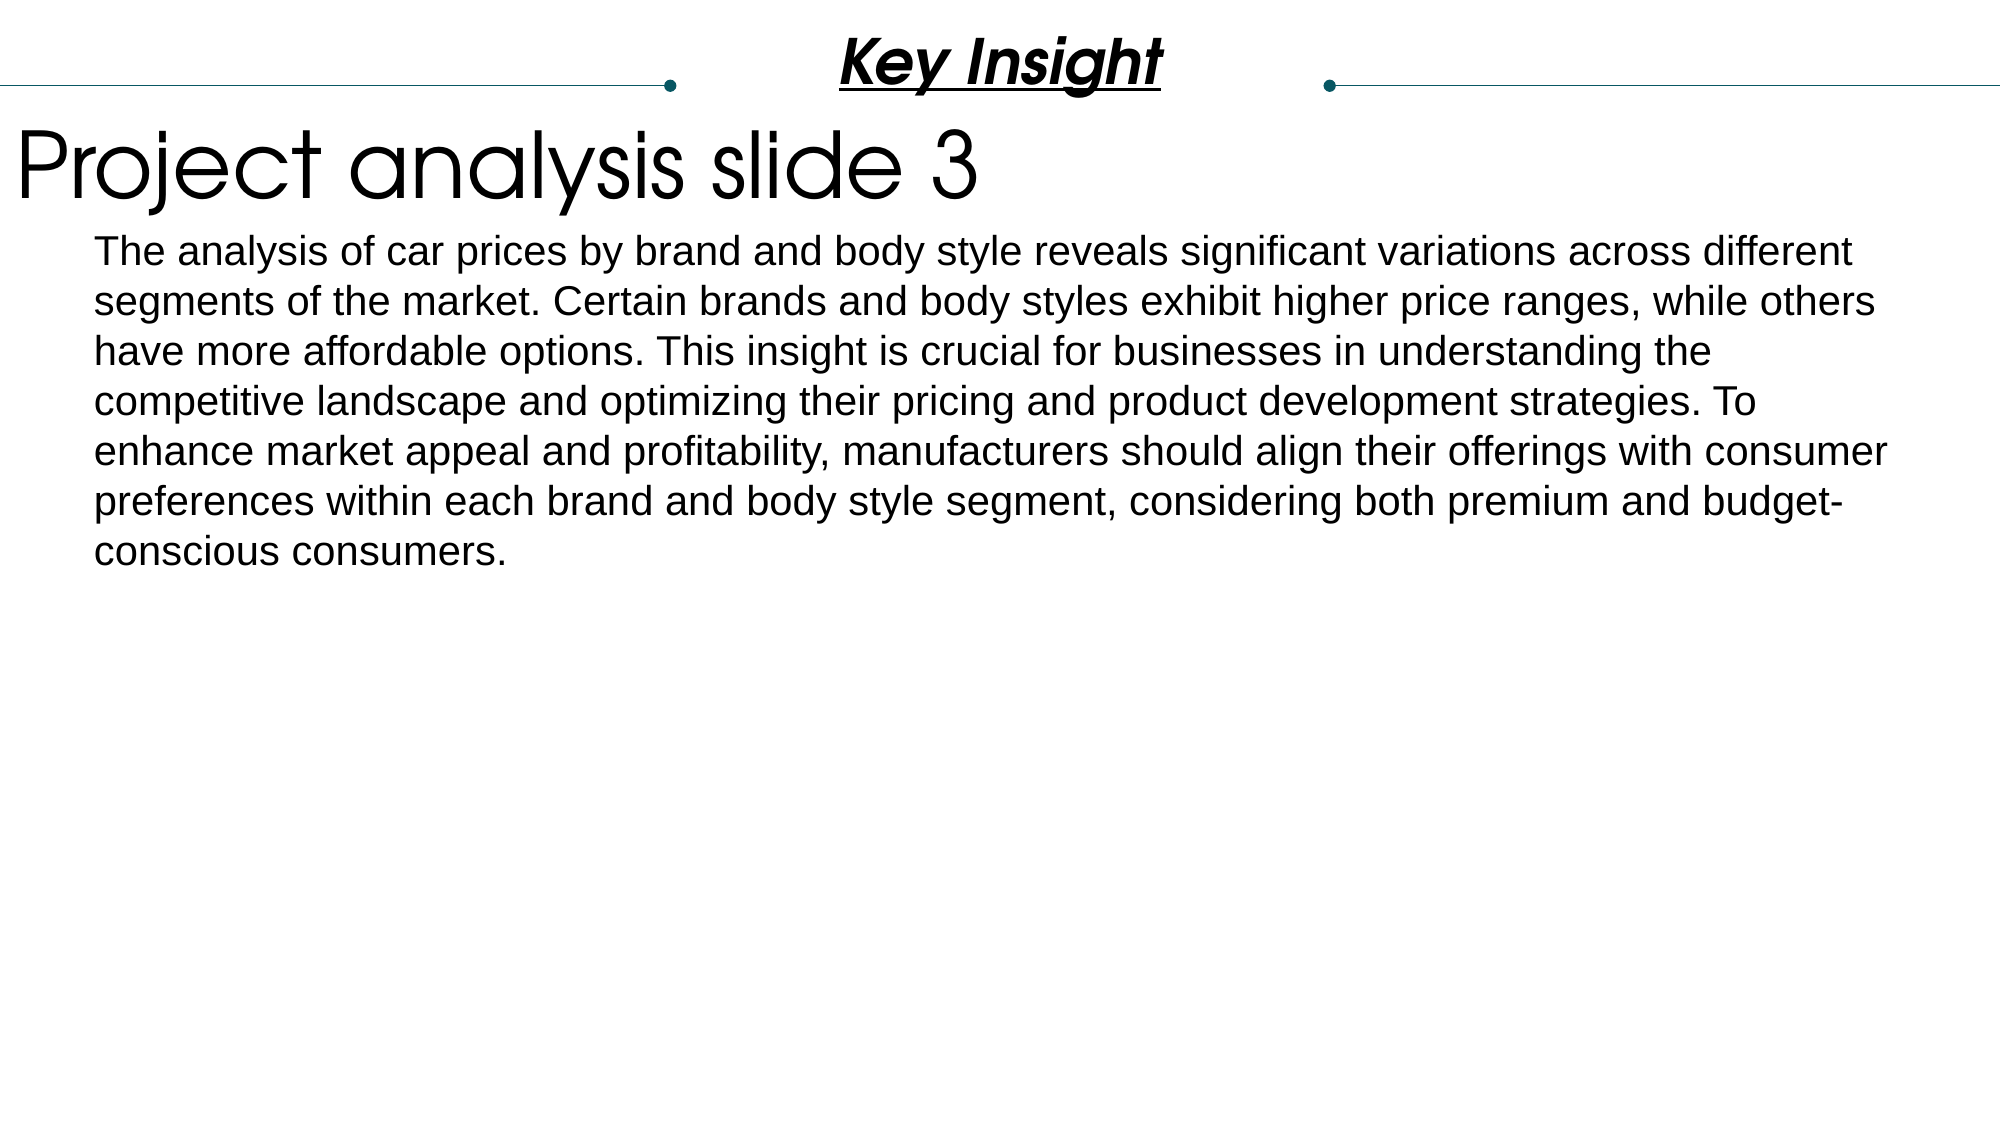

Key Insight
Project analysis slide 3
The analysis of car prices by brand and body style reveals significant variations across different segments of the market. Certain brands and body styles exhibit higher price ranges, while others have more affordable options. This insight is crucial for businesses in understanding the competitive landscape and optimizing their pricing and product development strategies. To enhance market appeal and profitability, manufacturers should align their offerings with consumer preferences within each brand and body style segment, considering both premium and budget-conscious consumers.

MARKET ANALYSIS
TECHNICAL ANALYSIS
FINANCIAL ANALYSIS
ECONOMIC ANALYSIS
ECOLOGICAL ANALYSIS
Lorem ipsum dolor sit amet, consectetur adipiscing elit, sed do eiusmod tempor incididunt ut labore et dolore magna aliqua.
Lorem ipsum dolor sit amet, consectetur adipiscing elit, sed do eiusmod tempor incididunt ut labore et dolore magna aliqua.
Lorem ipsum dolor sit amet, consectetur adipiscing elit, sed do eiusmod tempor incididunt ut labore et dolore magna aliqua.
Lorem ipsum dolor sit amet, consectetur adipiscing elit, sed do eiusmod tempor incididunt ut labore et dolore magna aliqua.